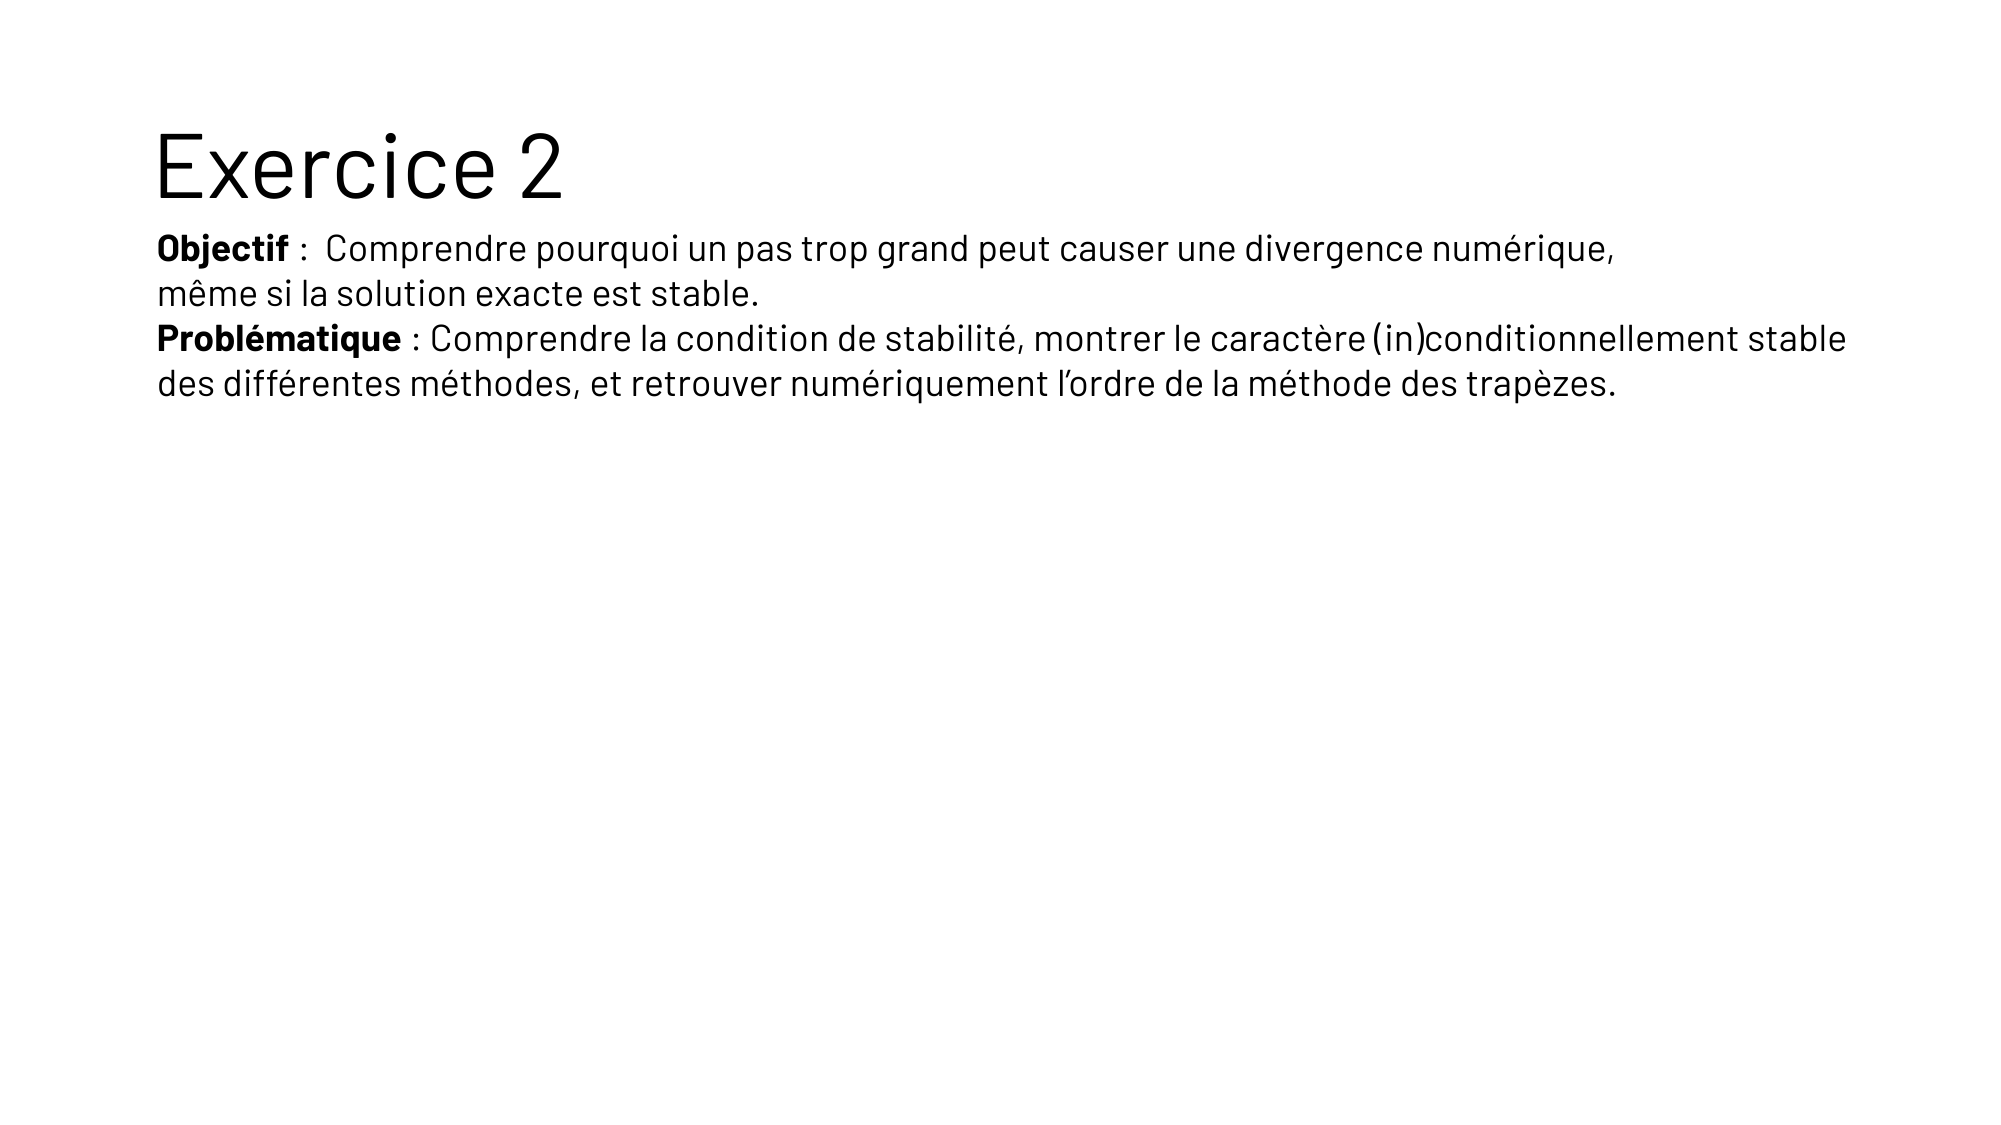

# Exercice 2
Objectif :  Comprendre pourquoi un pas trop grand peut causer une divergence numérique,
même si la solution exacte est stable.
Problématique : Comprendre la condition de stabilité, montrer le caractère (in)conditionnellement stable
des différentes méthodes, et retrouver numériquement l’ordre de la méthode des trapèzes.